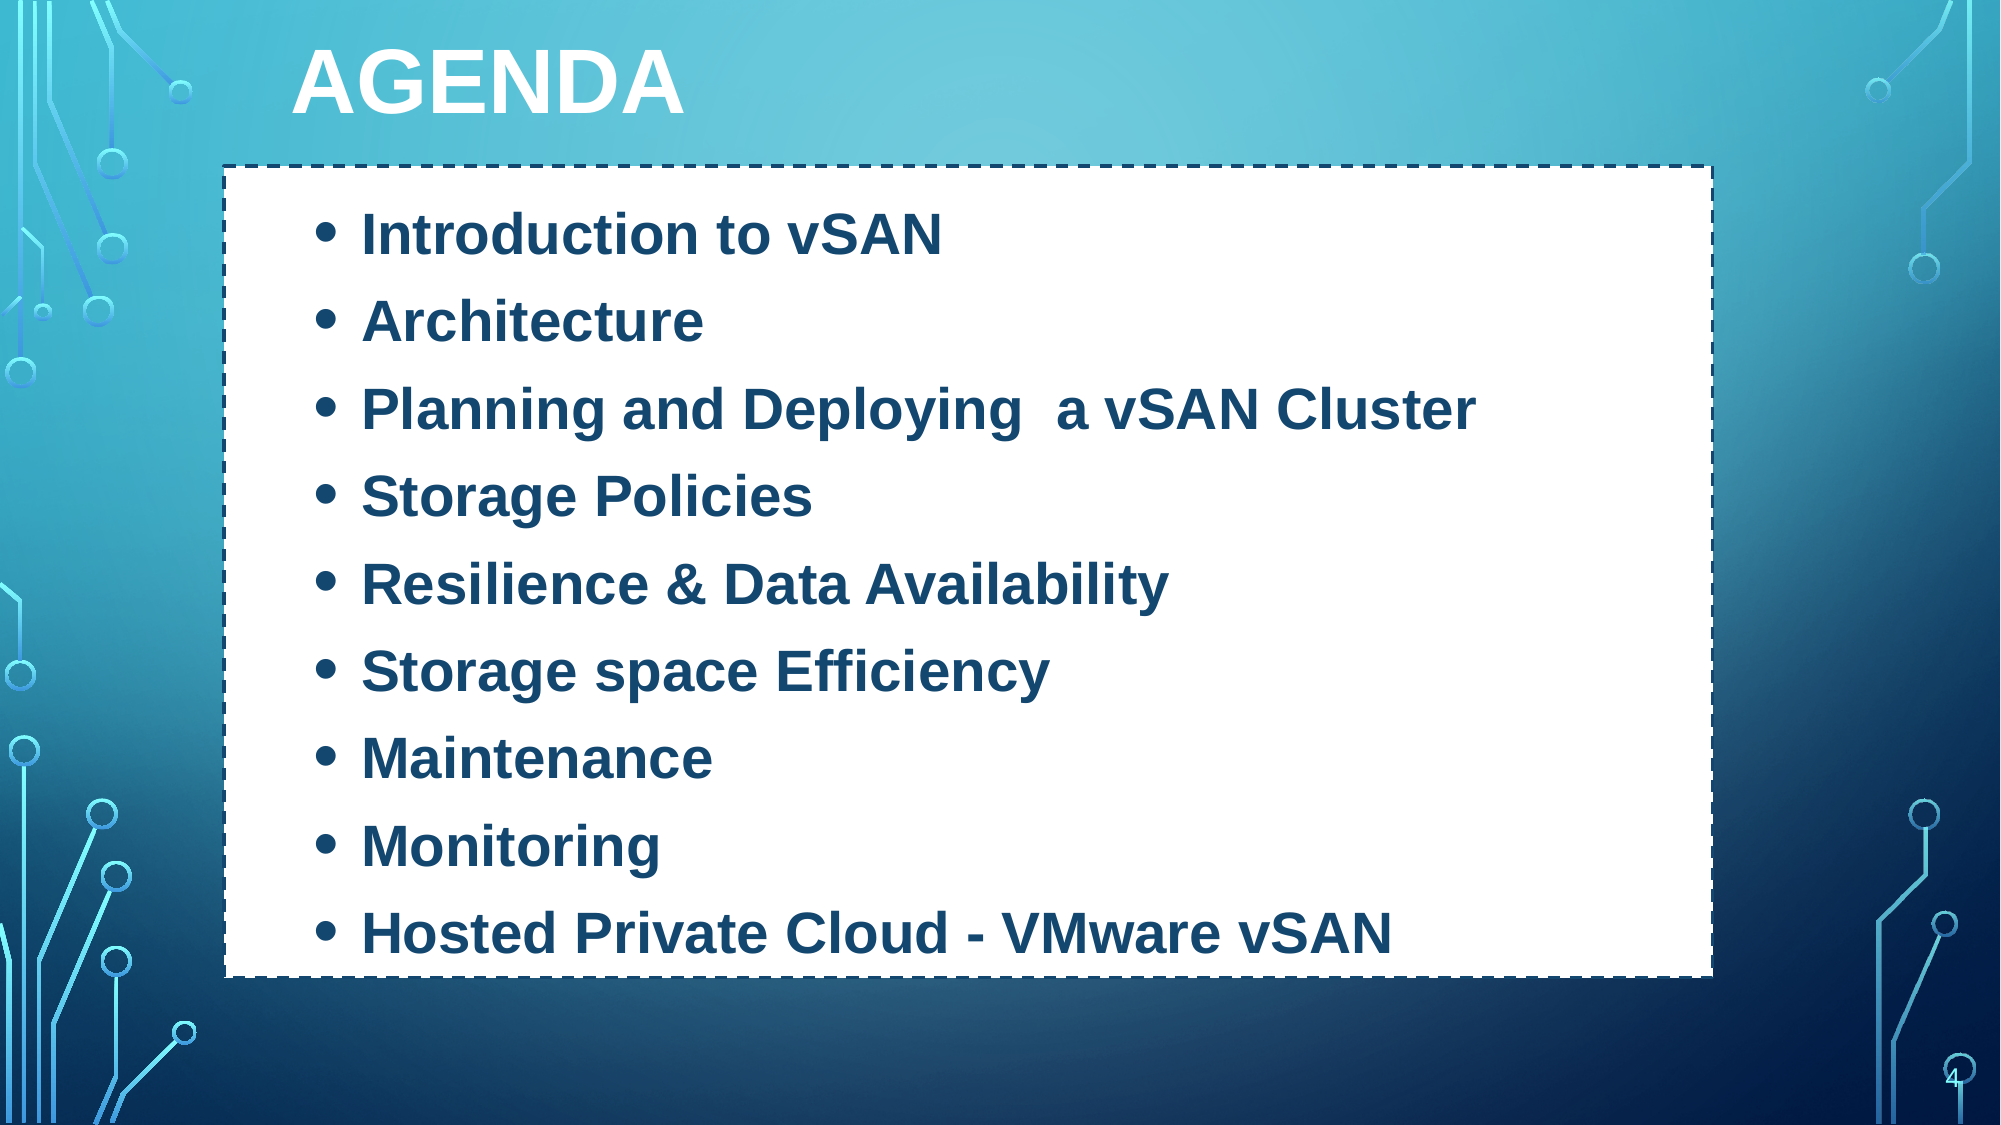

# Agenda
Introduction to vSAN
Architecture
Planning and Deploying  a vSAN Cluster
Storage Policies
Resilience & Data Availability
Storage space Efficiency
Maintenance
Monitoring
Hosted Private Cloud - VMware vSAN